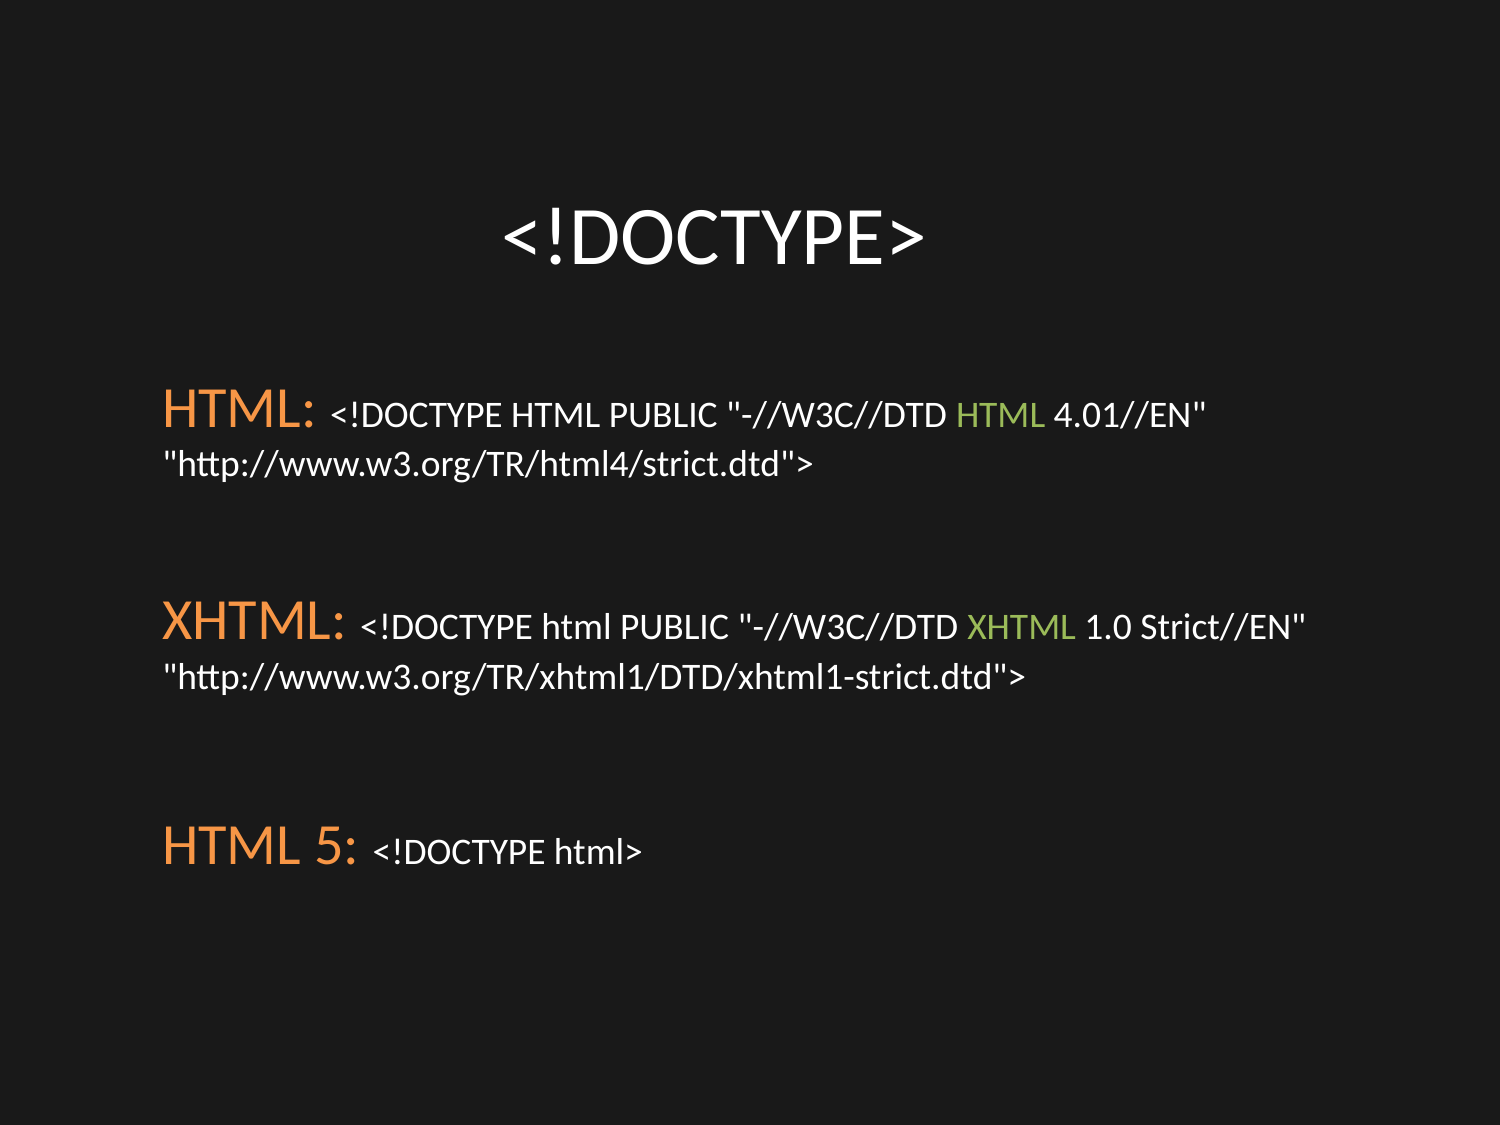

<!DOCTYPE>
HTML: <!DOCTYPE HTML PUBLIC "-//W3C//DTD HTML 4.01//EN" "http://www.w3.org/TR/html4/strict.dtd">
XHTML: <!DOCTYPE html PUBLIC "-//W3C//DTD XHTML 1.0 Strict//EN" "http://www.w3.org/TR/xhtml1/DTD/xhtml1-strict.dtd">
HTML 5: <!DOCTYPE html>